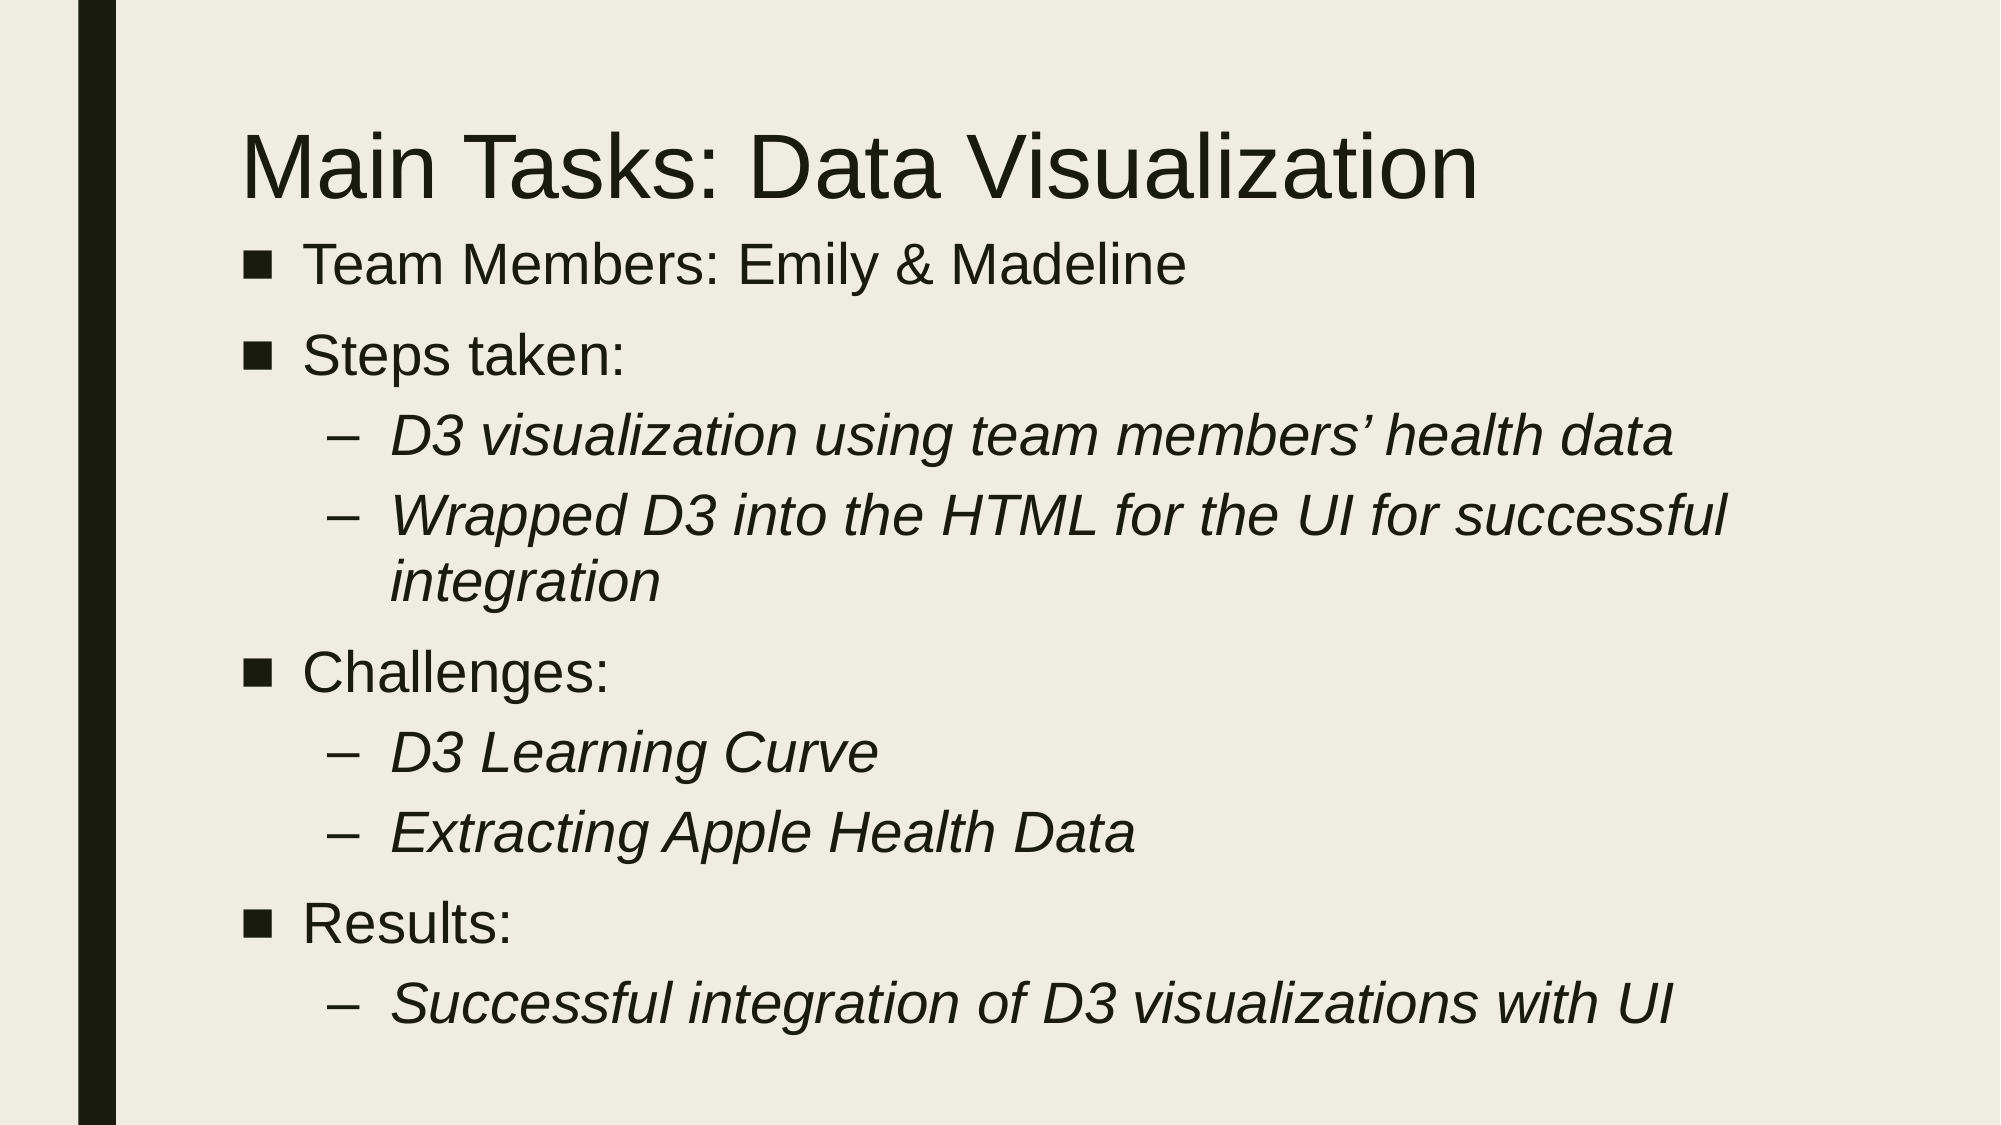

# Main Tasks: Data Visualization
Team Members: Emily & Madeline
Steps taken:
D3 visualization using team members’ health data
Wrapped D3 into the HTML for the UI for successful integration
Challenges:
D3 Learning Curve
Extracting Apple Health Data
Results:
Successful integration of D3 visualizations with UI